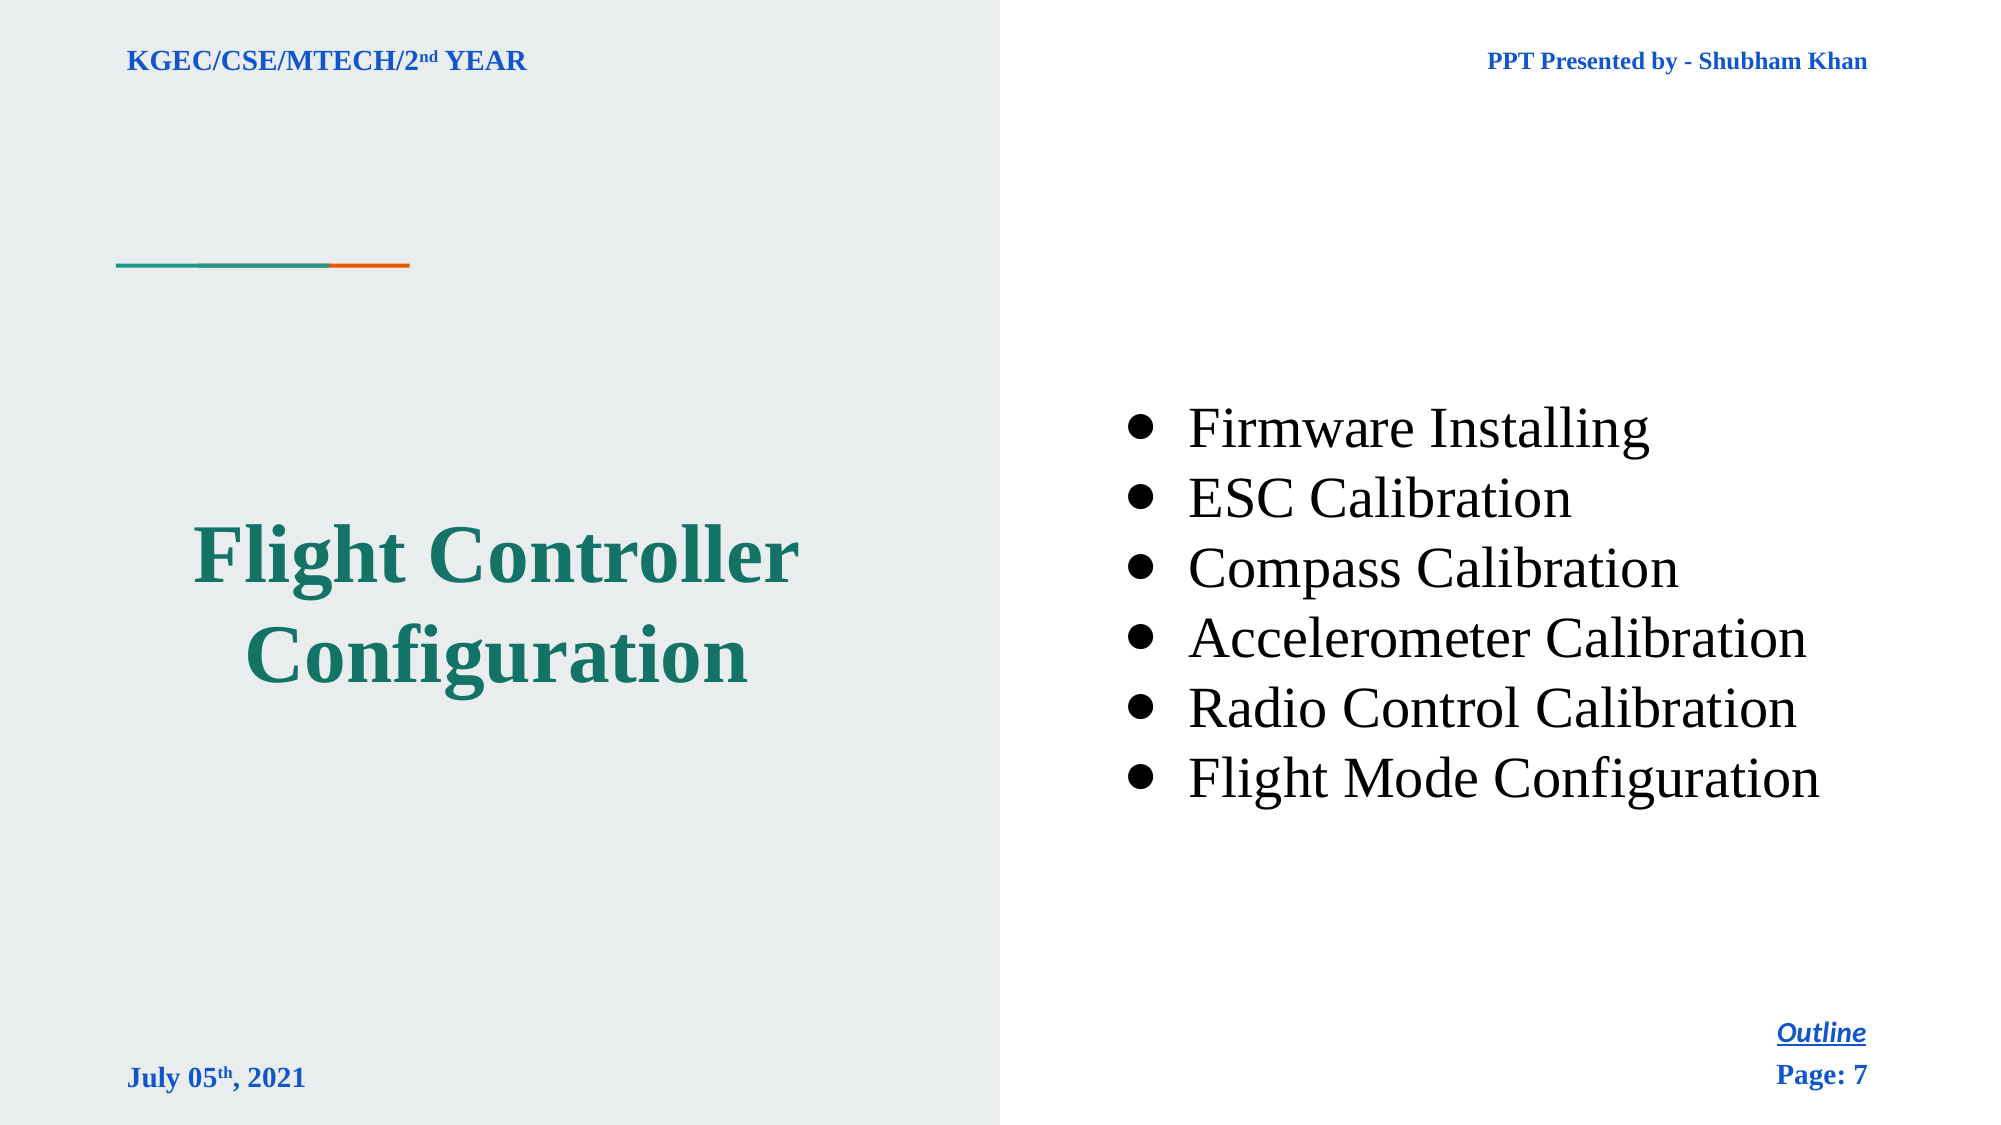

PPT Presented by - Shubham Khan
KGEC/CSE/MTECH/2nd YEAR
# Flight Controller Configuration
Firmware Installing
ESC Calibration
Compass Calibration
Accelerometer Calibration
Radio Control Calibration
Flight Mode Configuration
Outline
Page: 7
July 05th, 2021